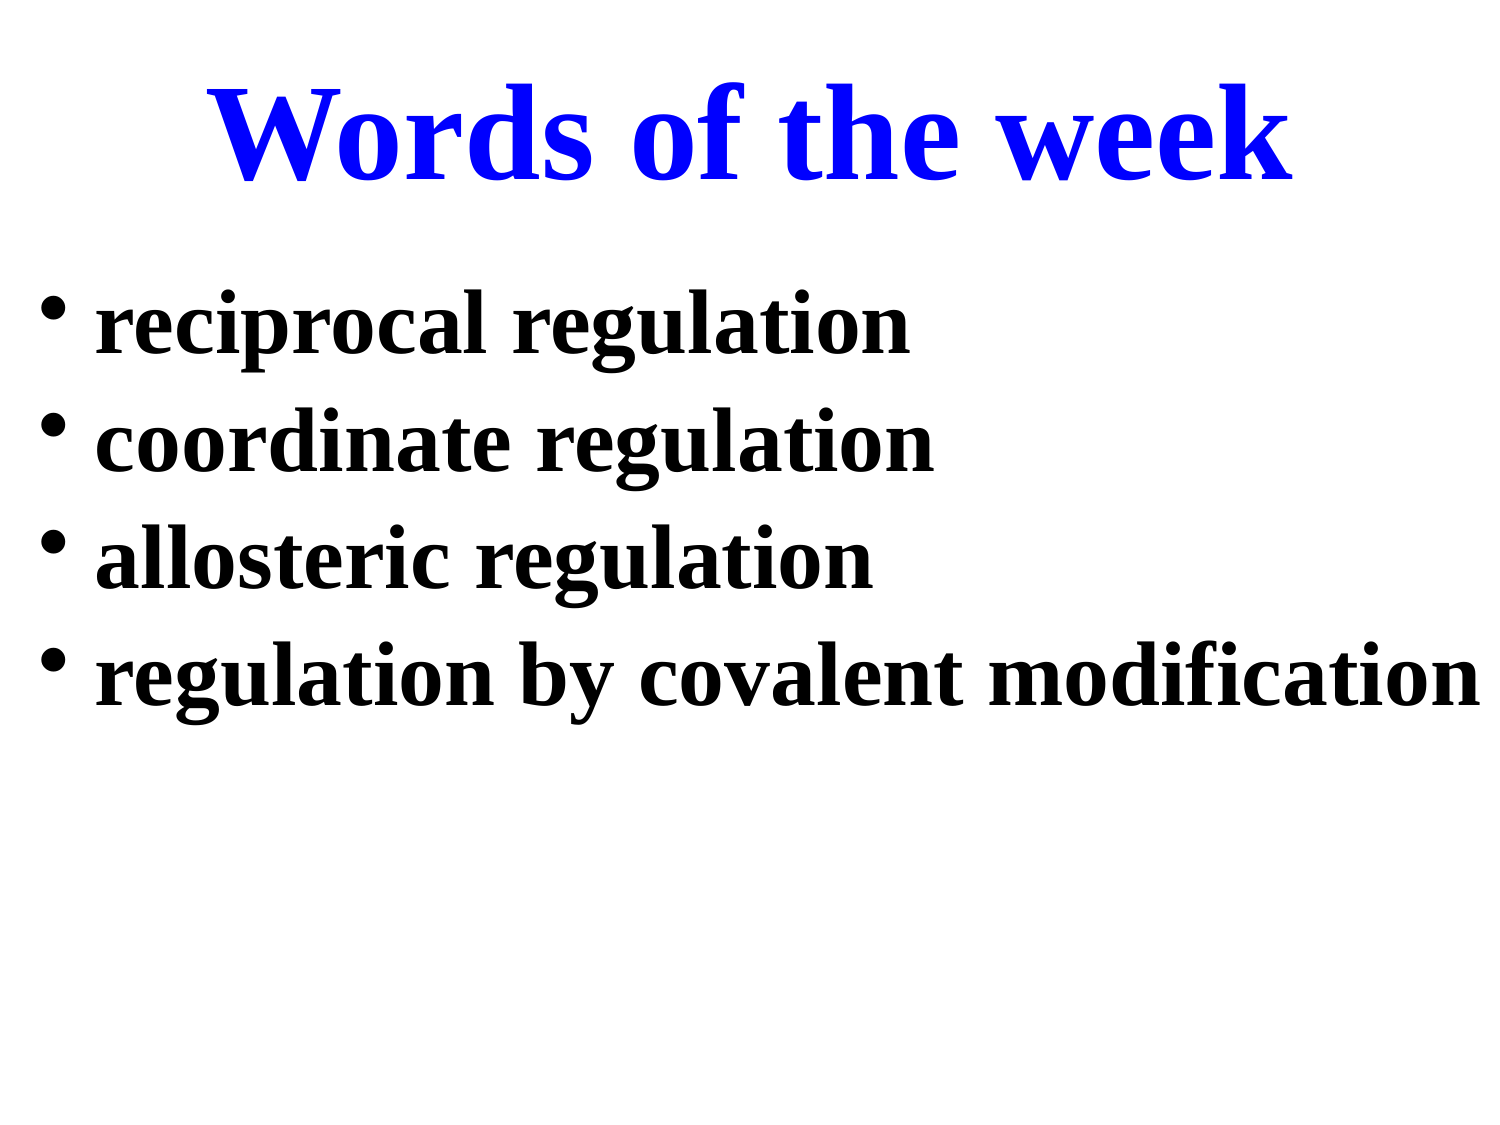

# Words of the week
reciprocal regulation
coordinate regulation
allosteric regulation
regulation by covalent modification